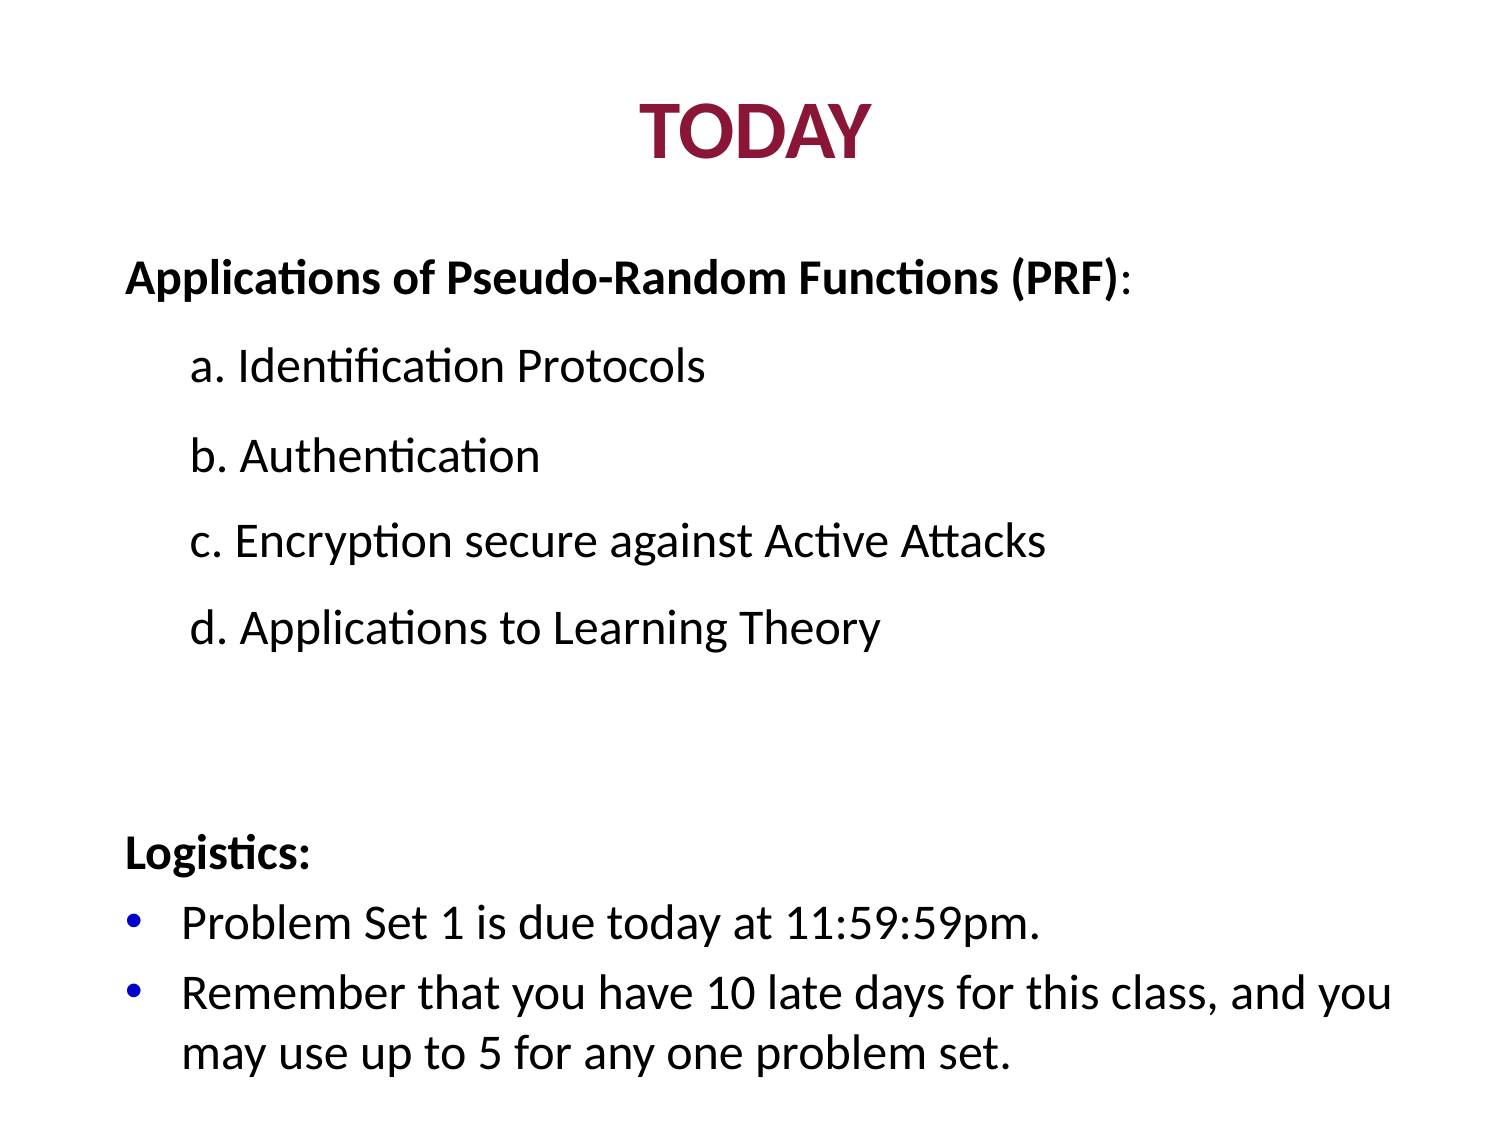

TODAY
Applications of Pseudo-Random Functions (PRF):
a. Identification Protocols
b. Authentication
c. Encryption secure against Active Attacks
d. Applications to Learning Theory
Logistics:
Problem Set 1 is due today at 11:59:59pm.
Remember that you have 10 late days for this class, and you may use up to 5 for any one problem set.